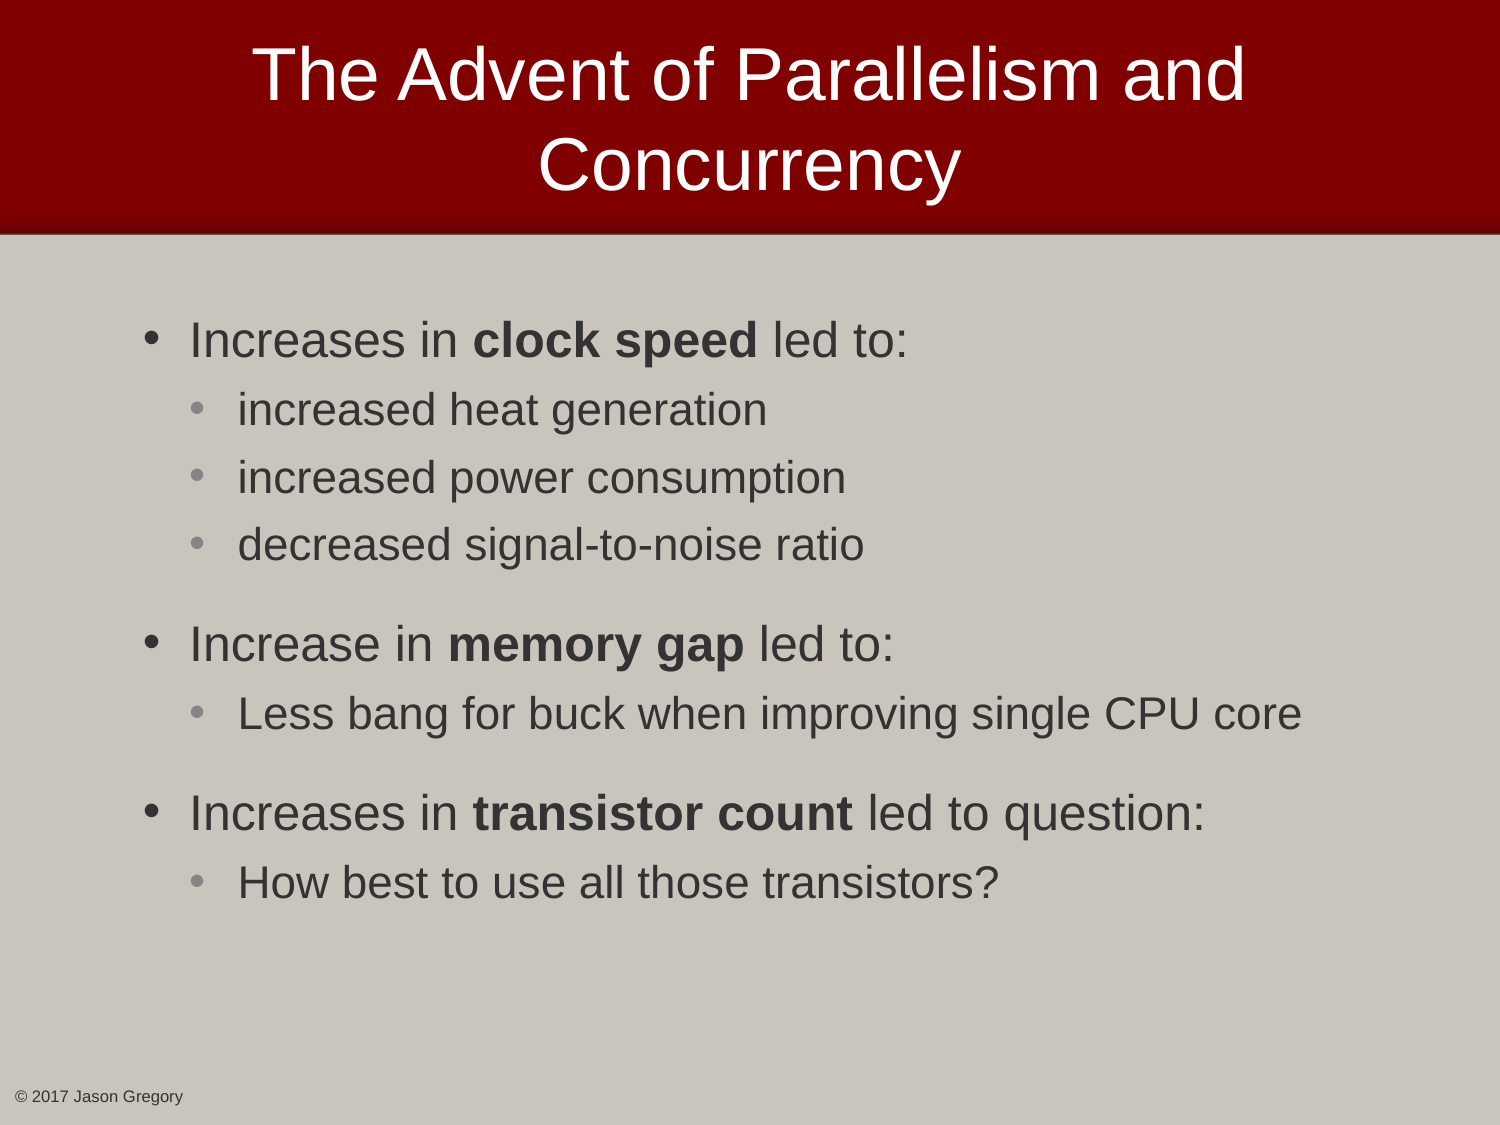

# The Advent of Parallelism and Concurrency
Increases in clock speed led to:
increased heat generation
increased power consumption
decreased signal-to-noise ratio
Increase in memory gap led to:
Less bang for buck when improving single CPU core
Increases in transistor count led to question:
How best to use all those transistors?
© 2017 Jason Gregory